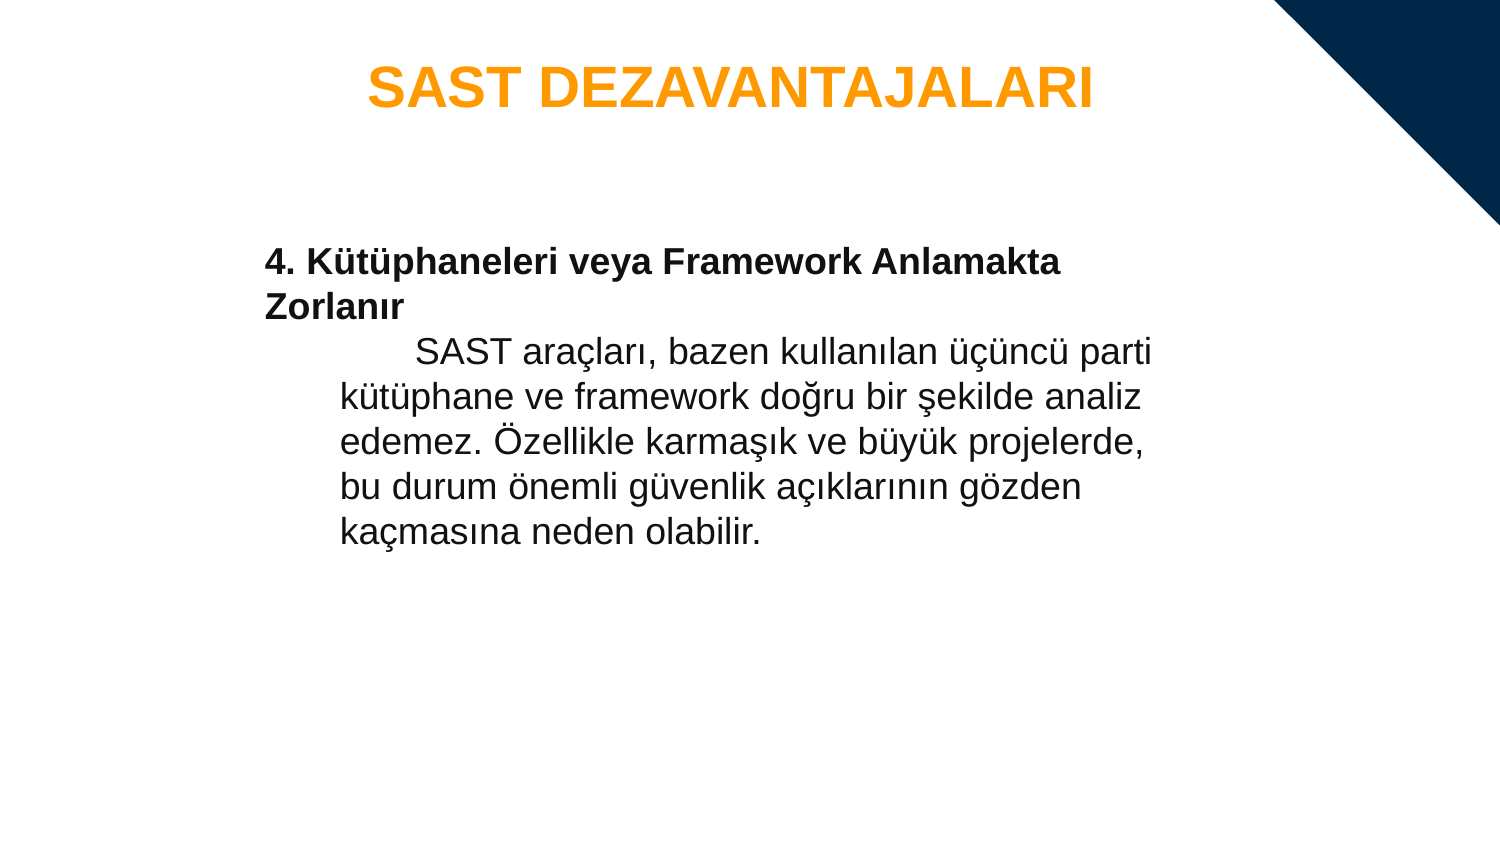

2.SAST DEZAVANTAJALARI:
4. Kütüphaneleri veya Framework Anlamakta Zorlanır
SAST araçları, bazen kullanılan üçüncü parti kütüphane ve framework doğru bir şekilde analiz edemez. Özellikle karmaşık ve büyük projelerde, bu durum önemli güvenlik açıklarının gözden kaçmasına neden olabilir.